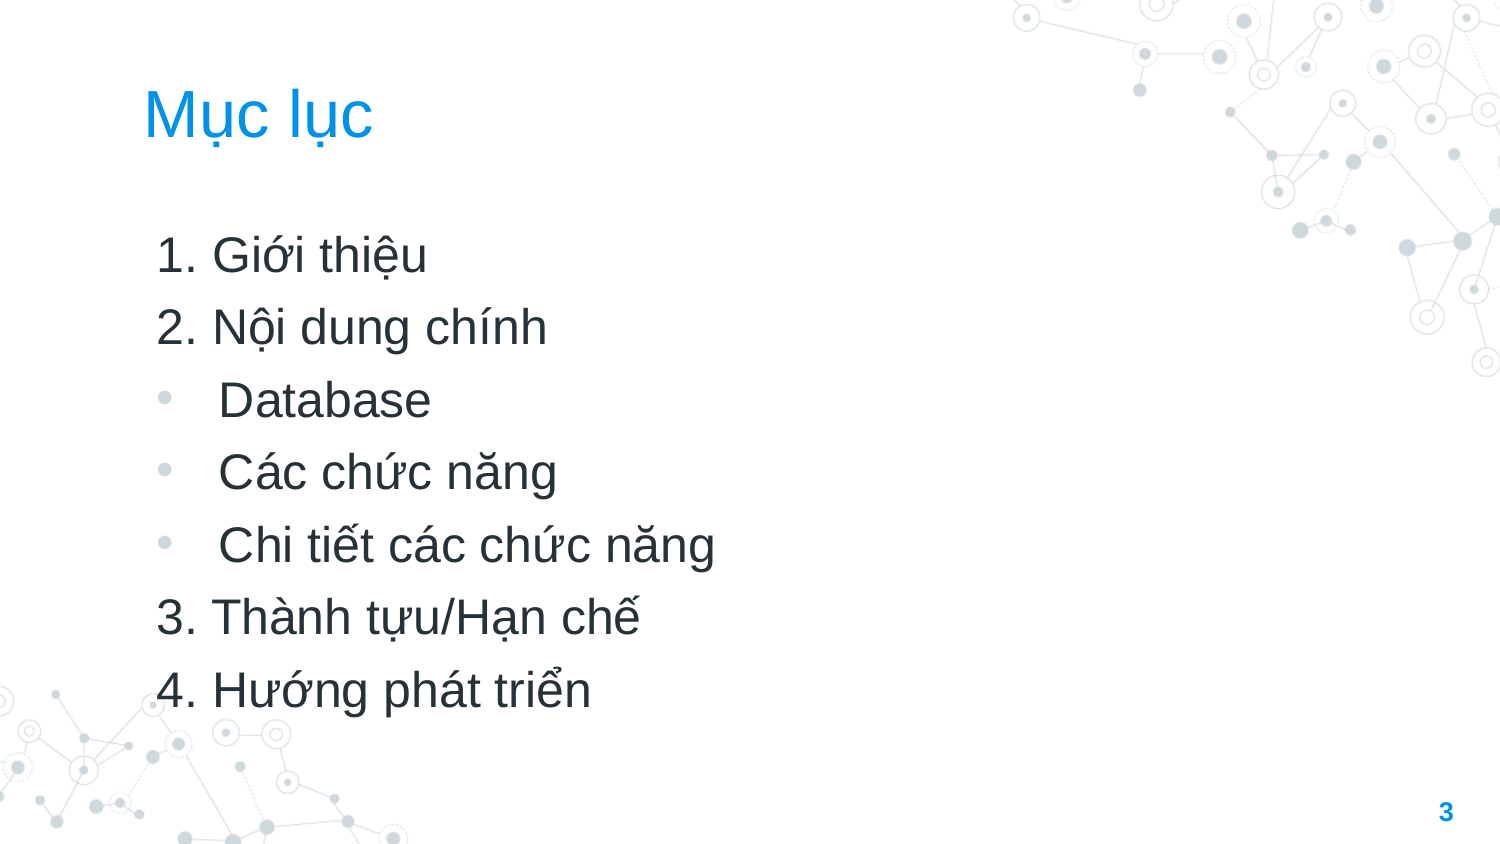

# Mục lục
1. Giới thiệu
2. Nội dung chính
Database
Các chức năng
Chi tiết các chức năng
3. Thành tựu/Hạn chế
4. Hướng phát triển
3